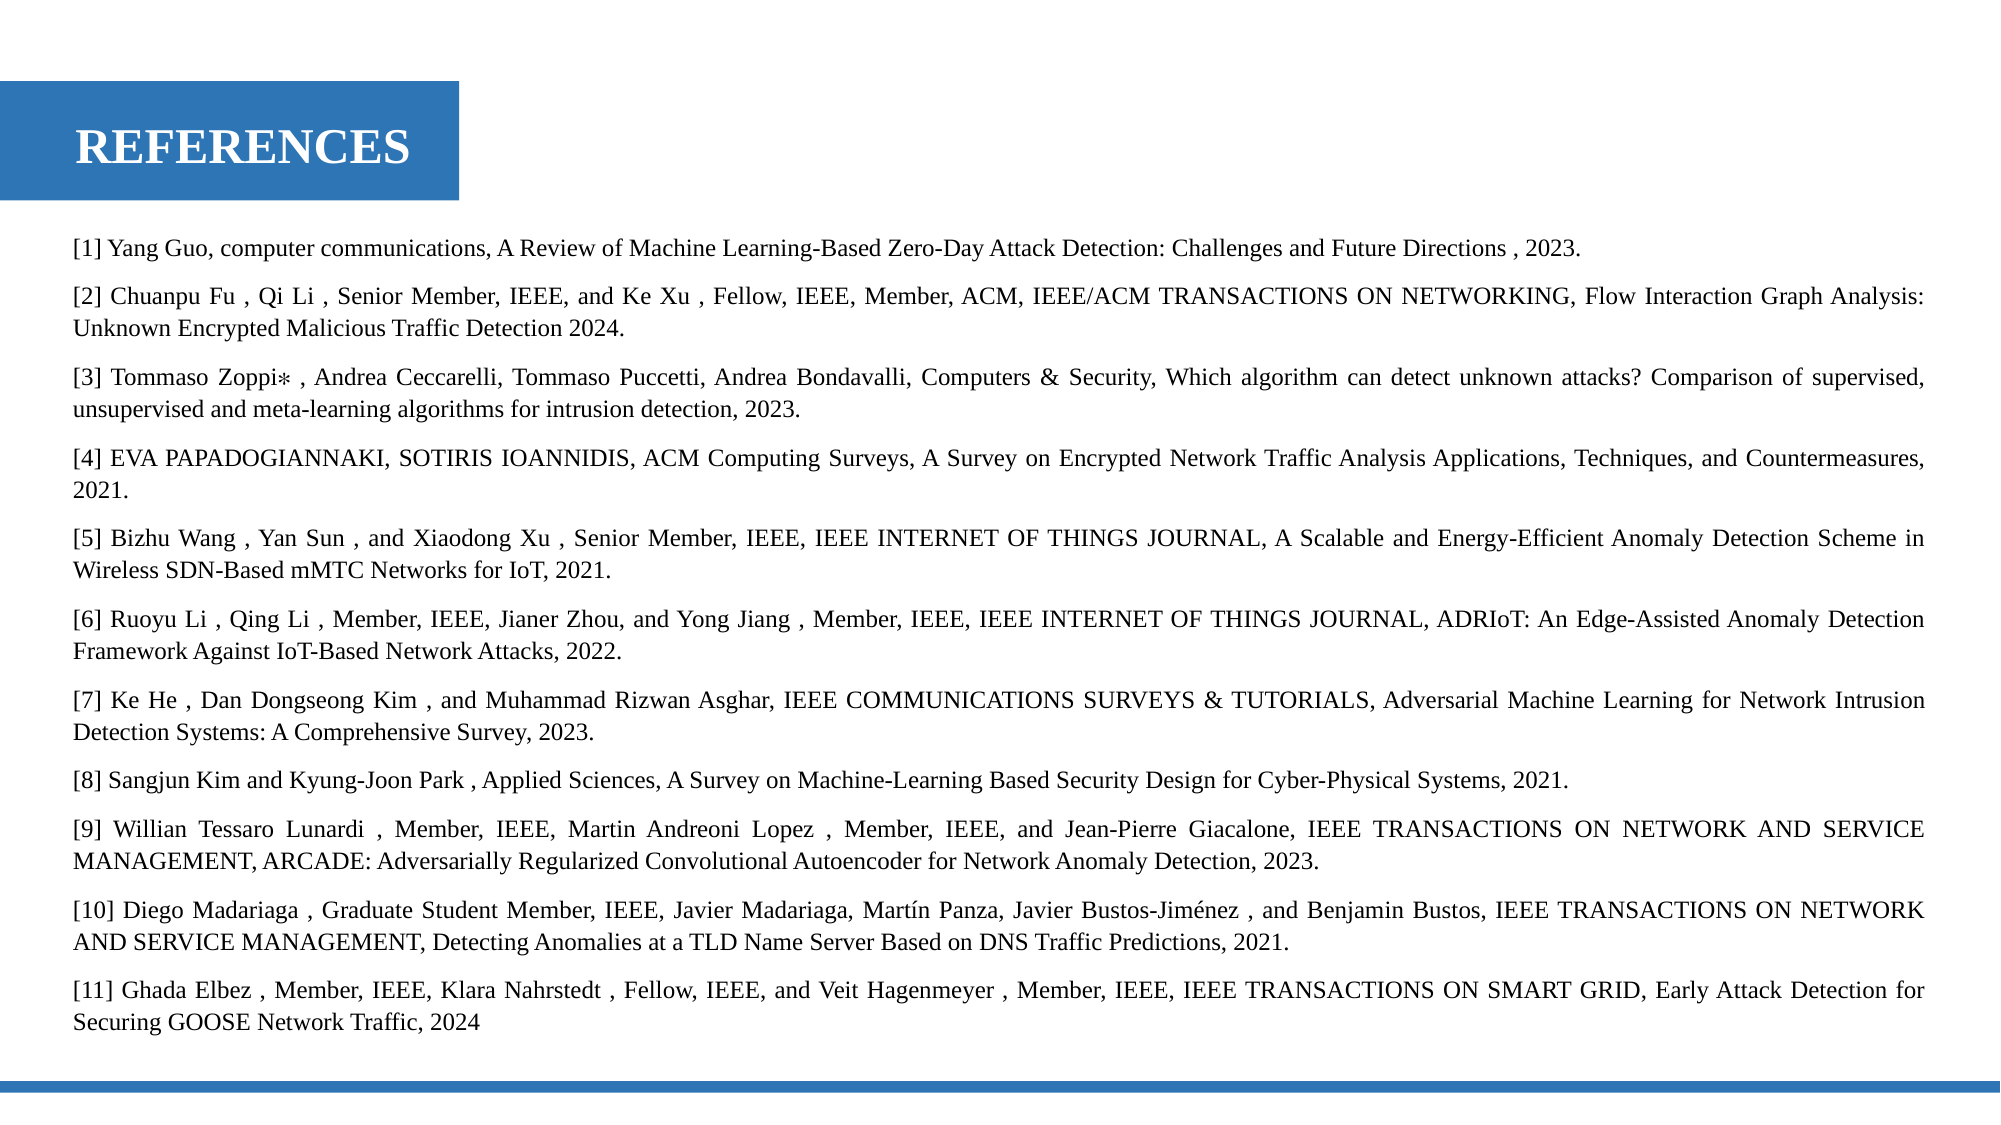

REFERENCES
[1] Yang Guo, computer communications, A Review of Machine Learning-Based Zero-Day Attack Detection: Challenges and Future Directions , 2023.
[2] Chuanpu Fu , Qi Li , Senior Member, IEEE, and Ke Xu , Fellow, IEEE, Member, ACM, IEEE/ACM TRANSACTIONS ON NETWORKING, Flow Interaction Graph Analysis: Unknown Encrypted Malicious Traffic Detection 2024.
[3] Tommaso Zoppi∗ , Andrea Ceccarelli, Tommaso Puccetti, Andrea Bondavalli, Computers & Security, Which algorithm can detect unknown attacks? Comparison of supervised, unsupervised and meta-learning algorithms for intrusion detection, 2023.
[4] EVA PAPADOGIANNAKI, SOTIRIS IOANNIDIS, ACM Computing Surveys, A Survey on Encrypted Network Traffic Analysis Applications, Techniques, and Countermeasures, 2021.
[5] Bizhu Wang , Yan Sun , and Xiaodong Xu , Senior Member, IEEE, IEEE INTERNET OF THINGS JOURNAL, A Scalable and Energy-Efficient Anomaly Detection Scheme in Wireless SDN-Based mMTC Networks for IoT, 2021.
[6] Ruoyu Li , Qing Li , Member, IEEE, Jianer Zhou, and Yong Jiang , Member, IEEE, IEEE INTERNET OF THINGS JOURNAL, ADRIoT: An Edge-Assisted Anomaly Detection Framework Against IoT-Based Network Attacks, 2022.
[7] Ke He , Dan Dongseong Kim , and Muhammad Rizwan Asghar, IEEE COMMUNICATIONS SURVEYS & TUTORIALS, Adversarial Machine Learning for Network Intrusion Detection Systems: A Comprehensive Survey, 2023.
[8] Sangjun Kim and Kyung-Joon Park , Applied Sciences, A Survey on Machine-Learning Based Security Design for Cyber-Physical Systems, 2021.
[9] Willian Tessaro Lunardi , Member, IEEE, Martin Andreoni Lopez , Member, IEEE, and Jean-Pierre Giacalone, IEEE TRANSACTIONS ON NETWORK AND SERVICE MANAGEMENT, ARCADE: Adversarially Regularized Convolutional Autoencoder for Network Anomaly Detection, 2023.
[10] Diego Madariaga , Graduate Student Member, IEEE, Javier Madariaga, Martín Panza, Javier Bustos-Jiménez , and Benjamin Bustos, IEEE TRANSACTIONS ON NETWORK AND SERVICE MANAGEMENT, Detecting Anomalies at a TLD Name Server Based on DNS Traffic Predictions, 2021.
[11] Ghada Elbez , Member, IEEE, Klara Nahrstedt , Fellow, IEEE, and Veit Hagenmeyer , Member, IEEE, IEEE TRANSACTIONS ON SMART GRID, Early Attack Detection for Securing GOOSE Network Traffic, 2024